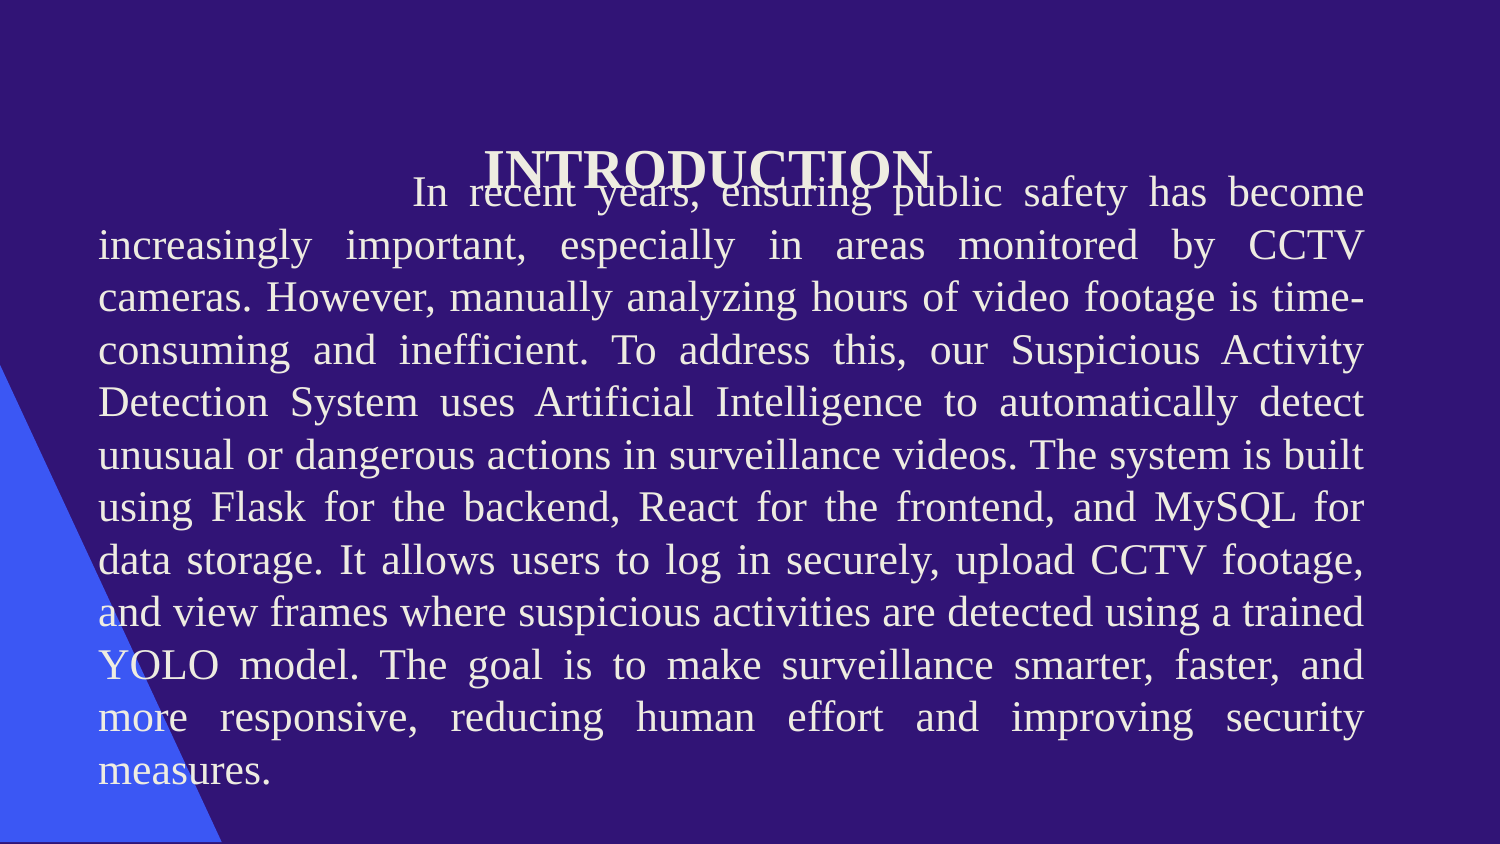

INTRODUCTION
                In recent years, ensuring public safety has become increasingly important, especially in areas monitored by CCTV cameras. However, manually analyzing hours of video footage is time-consuming and inefficient. To address this, our Suspicious Activity Detection System uses Artificial Intelligence to automatically detect unusual or dangerous actions in surveillance videos. The system is built using Flask for the backend, React for the frontend, and MySQL for data storage. It allows users to log in securely, upload CCTV footage, and view frames where suspicious activities are detected using a trained YOLO model. The goal is to make surveillance smarter, faster, and more responsive, reducing human effort and improving security measures.